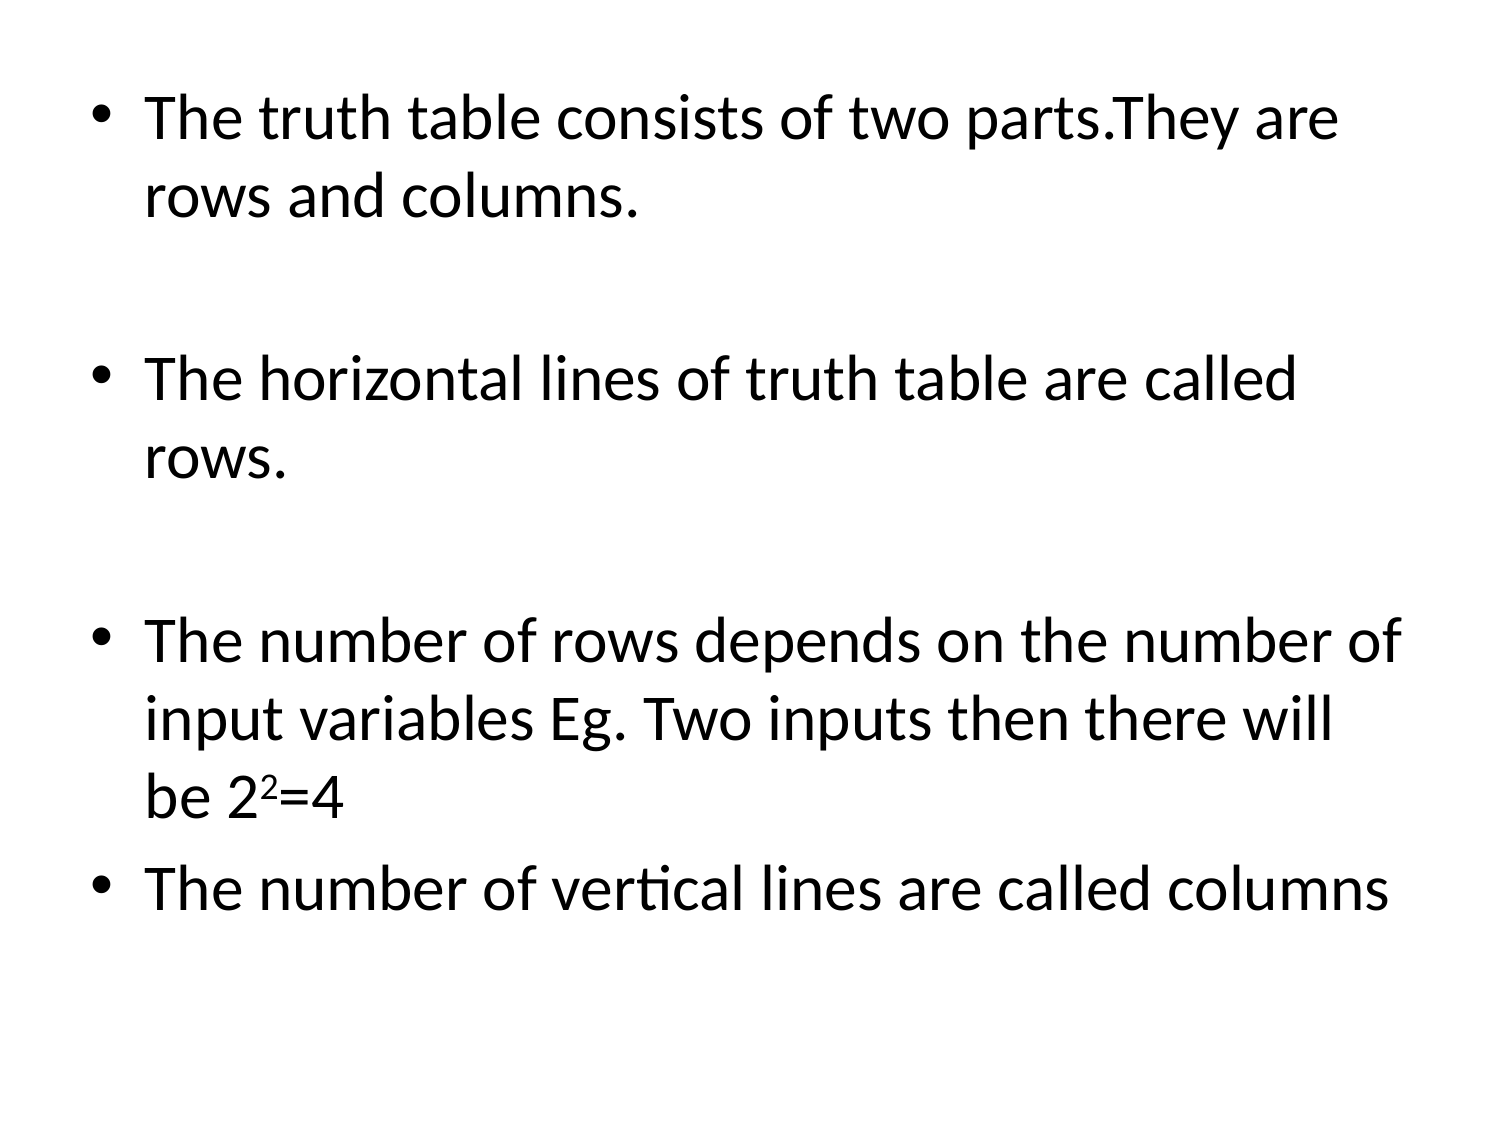

The truth table consists of two parts.They are rows and columns.

The horizontal lines of truth table are called rows.

The number of rows depends on the number of input variables Eg. Two inputs then there will be 22=4
The number of vertical lines are called columns